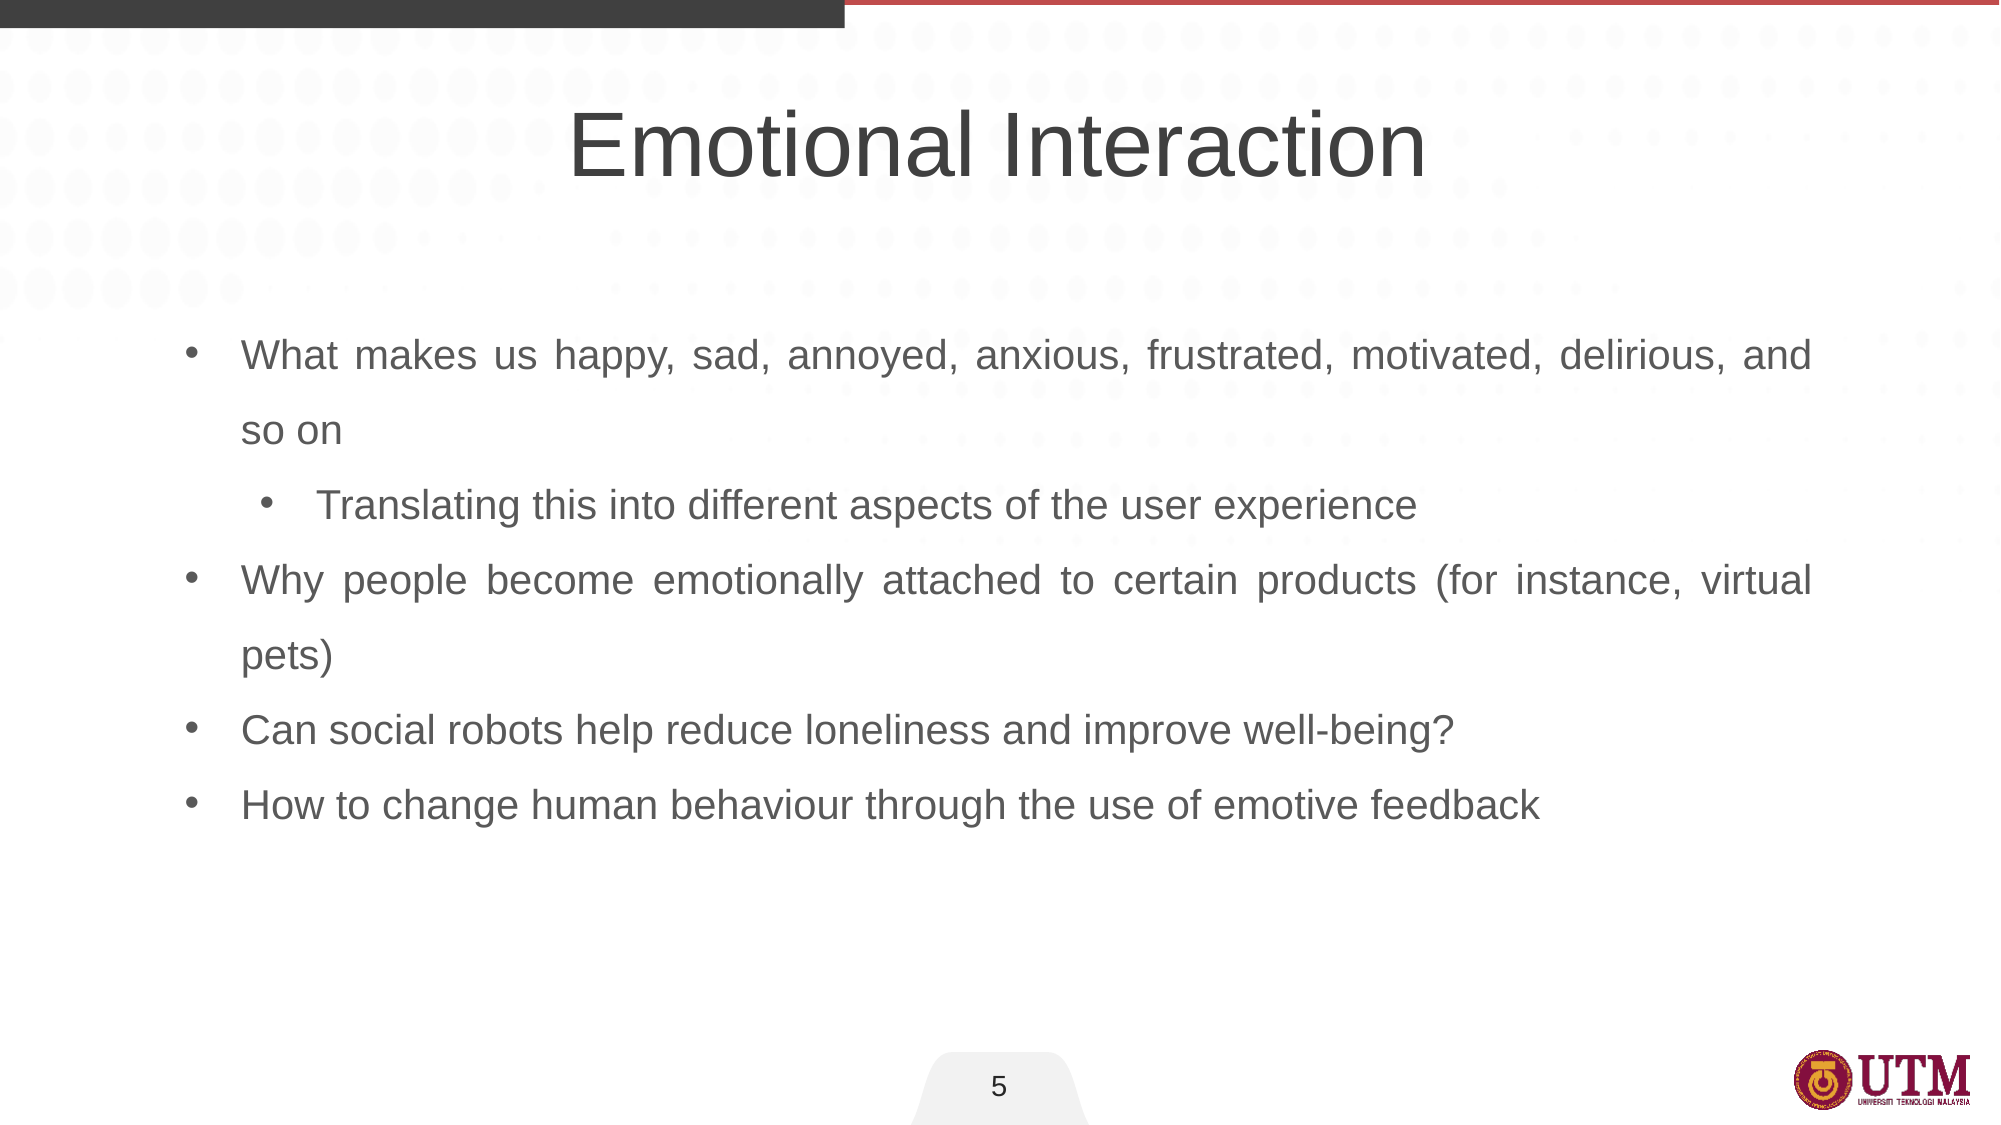

Emotional Interaction
What makes us happy, sad, annoyed, anxious, frustrated, motivated, delirious, and so on
Translating this into different aspects of the user experience
Why people become emotionally attached to certain products (for instance, virtual pets)
Can social robots help reduce loneliness and improve well-being?
How to change human behaviour through the use of emotive feedback

5